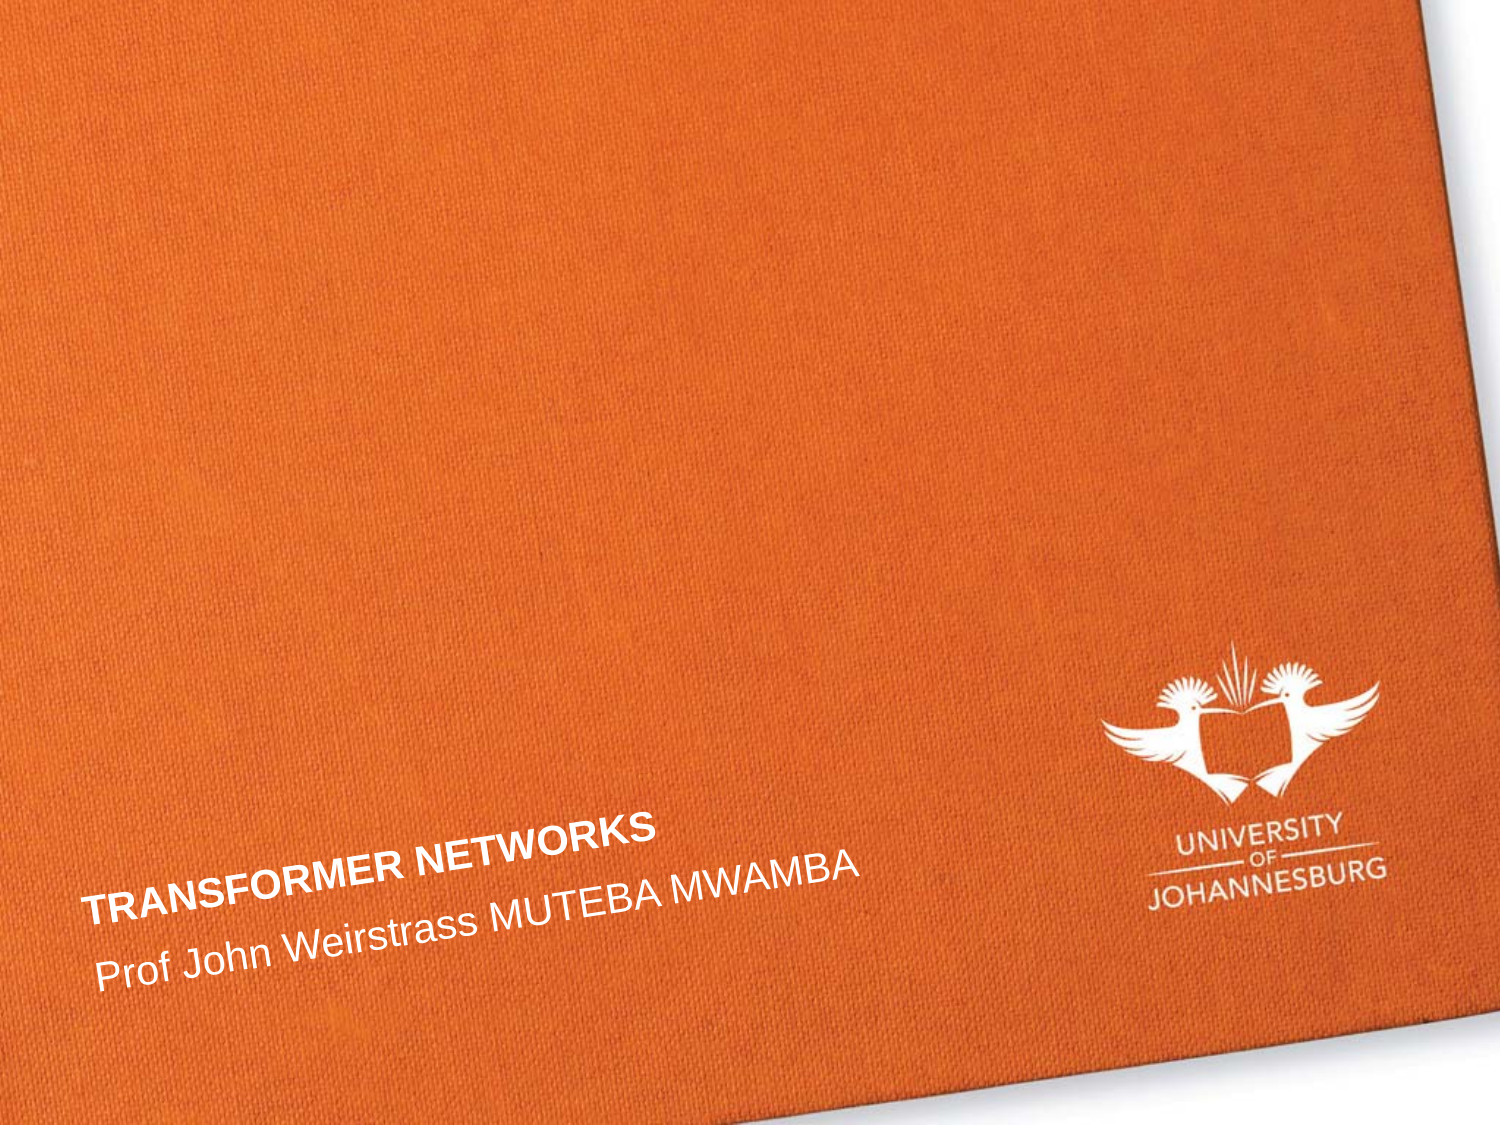

# TRANSFORMER NETWORKS
Prof John Weirstrass MUTEBA MWAMBA